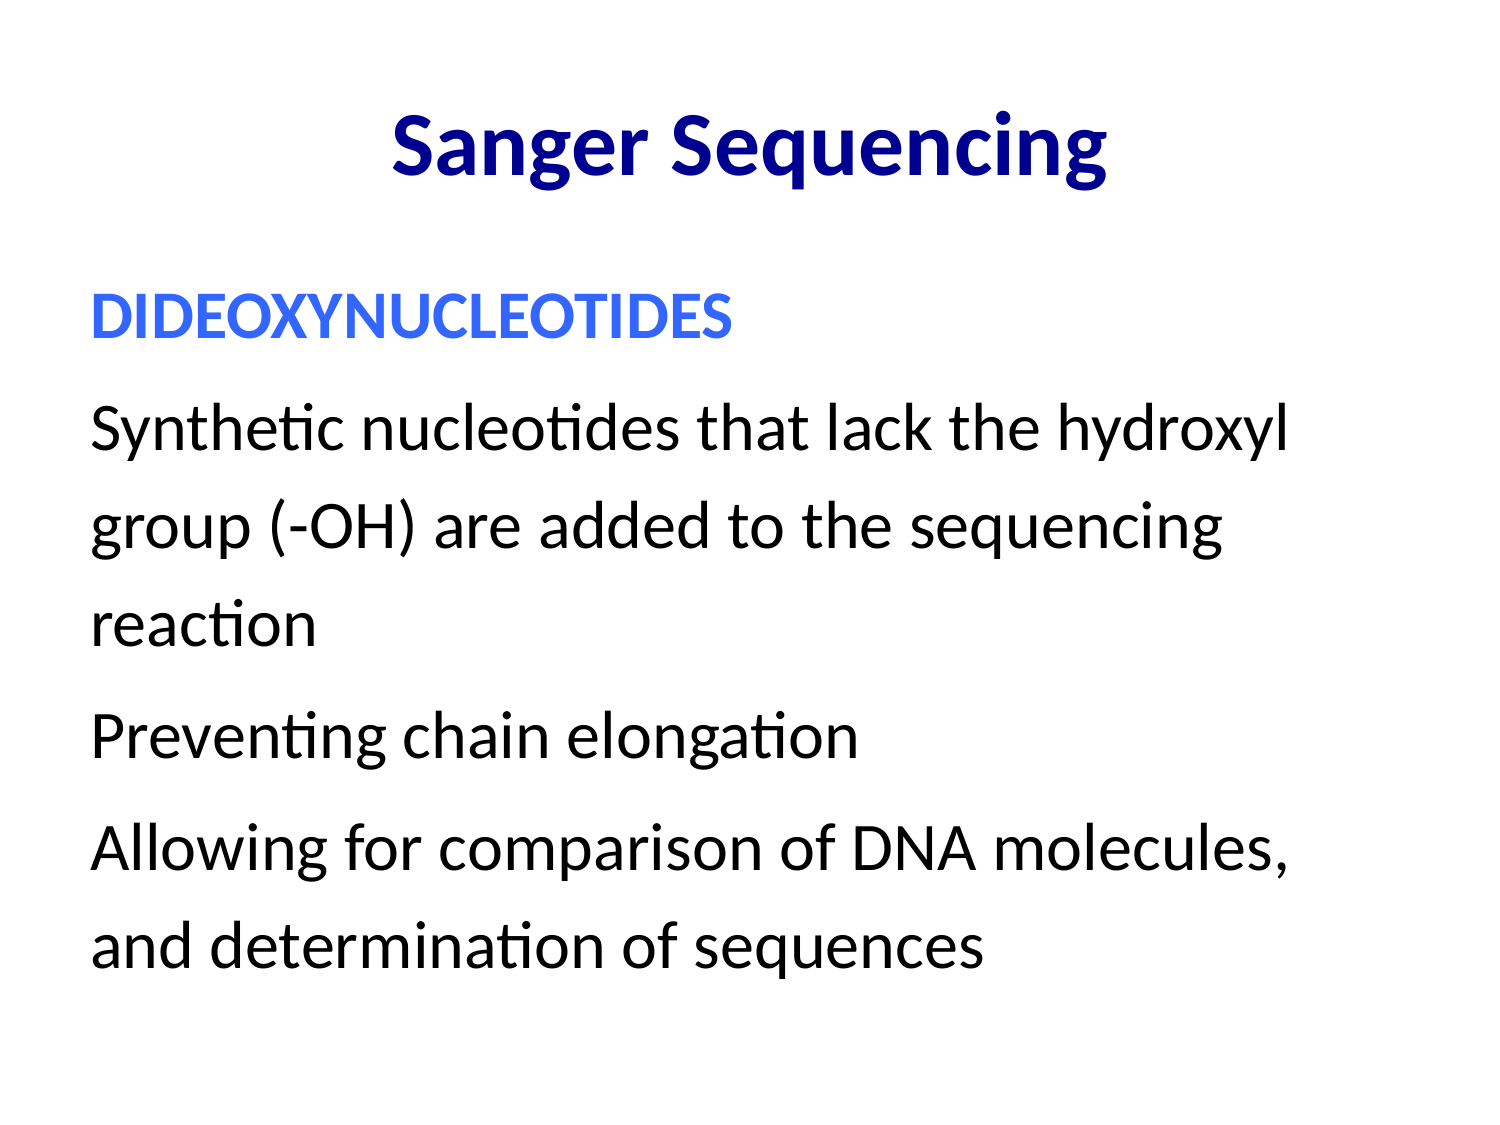

# Sanger Sequencing
DIDEOXYNUCLEOTIDES
Synthetic nucleotides that lack the hydroxyl group (-OH) are added to the sequencing reaction
Preventing chain elongation
Allowing for comparison of DNA molecules, and determination of sequences